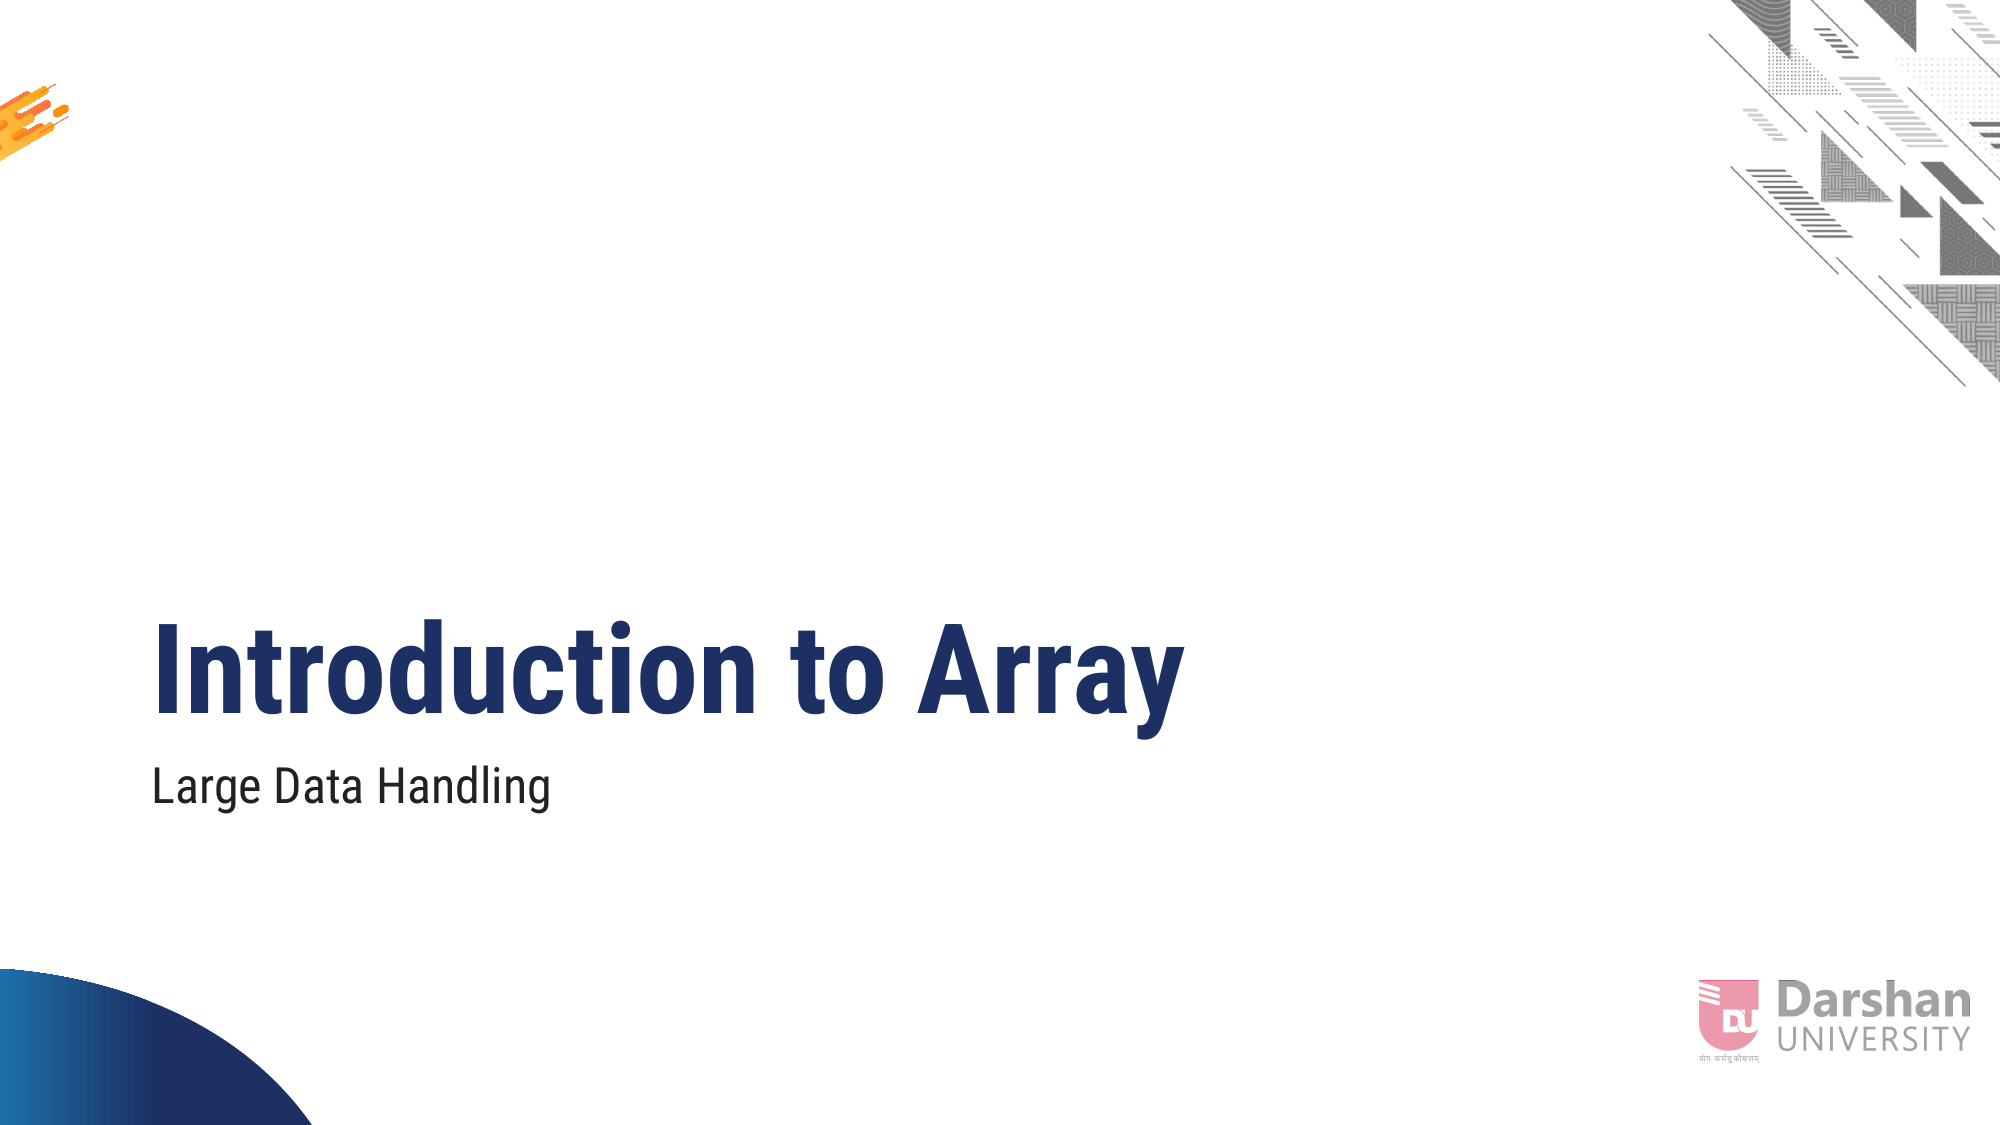

# Introduction to Array
Large Data Handling